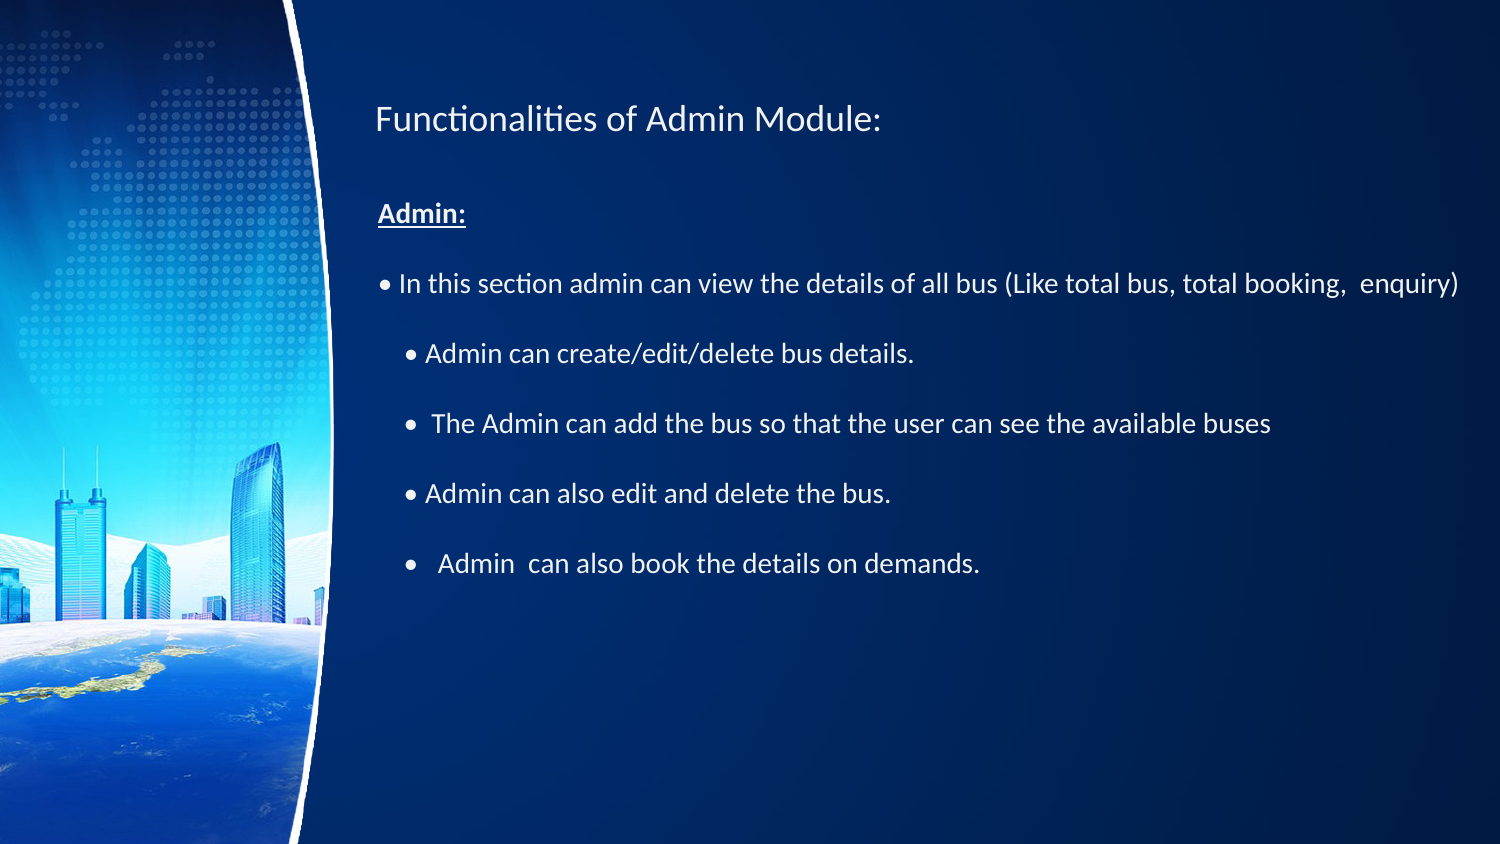

# Functionalities of Admin Module:
Admin:

• In this section admin can view the details of all bus (Like total bus, total booking,  enquiry)

    • Admin can create/edit/delete bus details.

    •  The Admin can add the bus so that the user can see the available buses

    • Admin can also edit and delete the bus.

    •   Admin  can also book the details on demands.